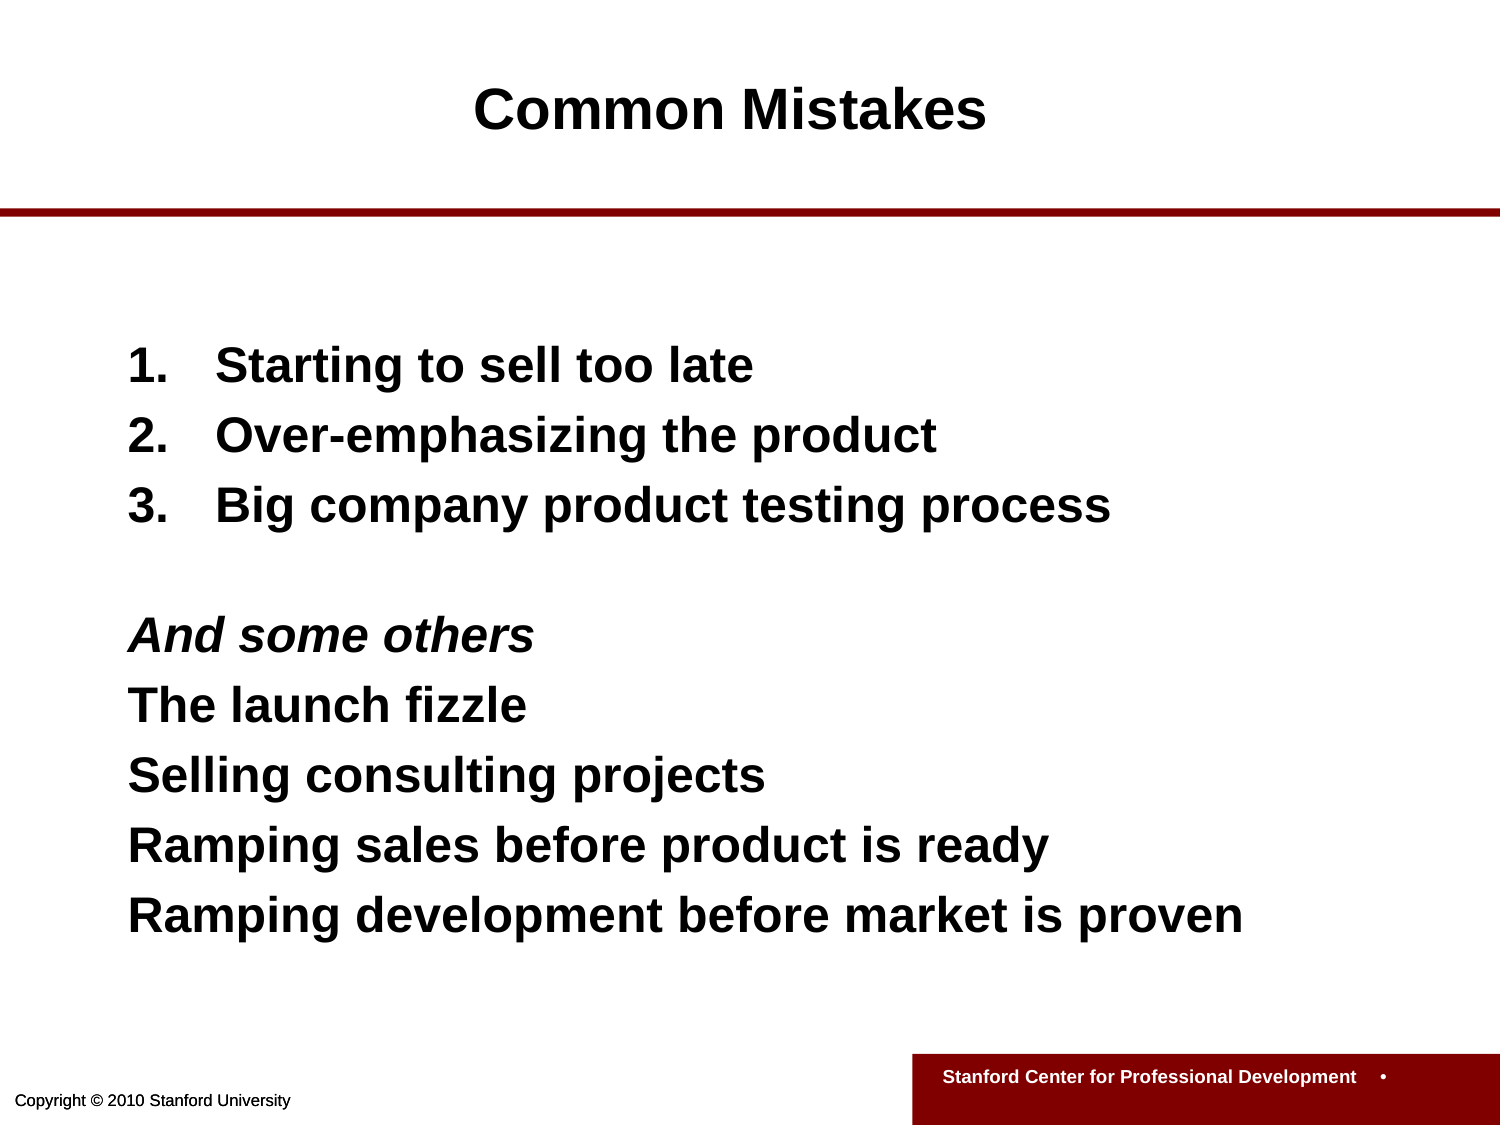

# Common Mistakes
Starting to sell too late
Over-emphasizing the product
Big company product testing process
And some others
The launch fizzle
Selling consulting projects
Ramping sales before product is ready
Ramping development before market is proven